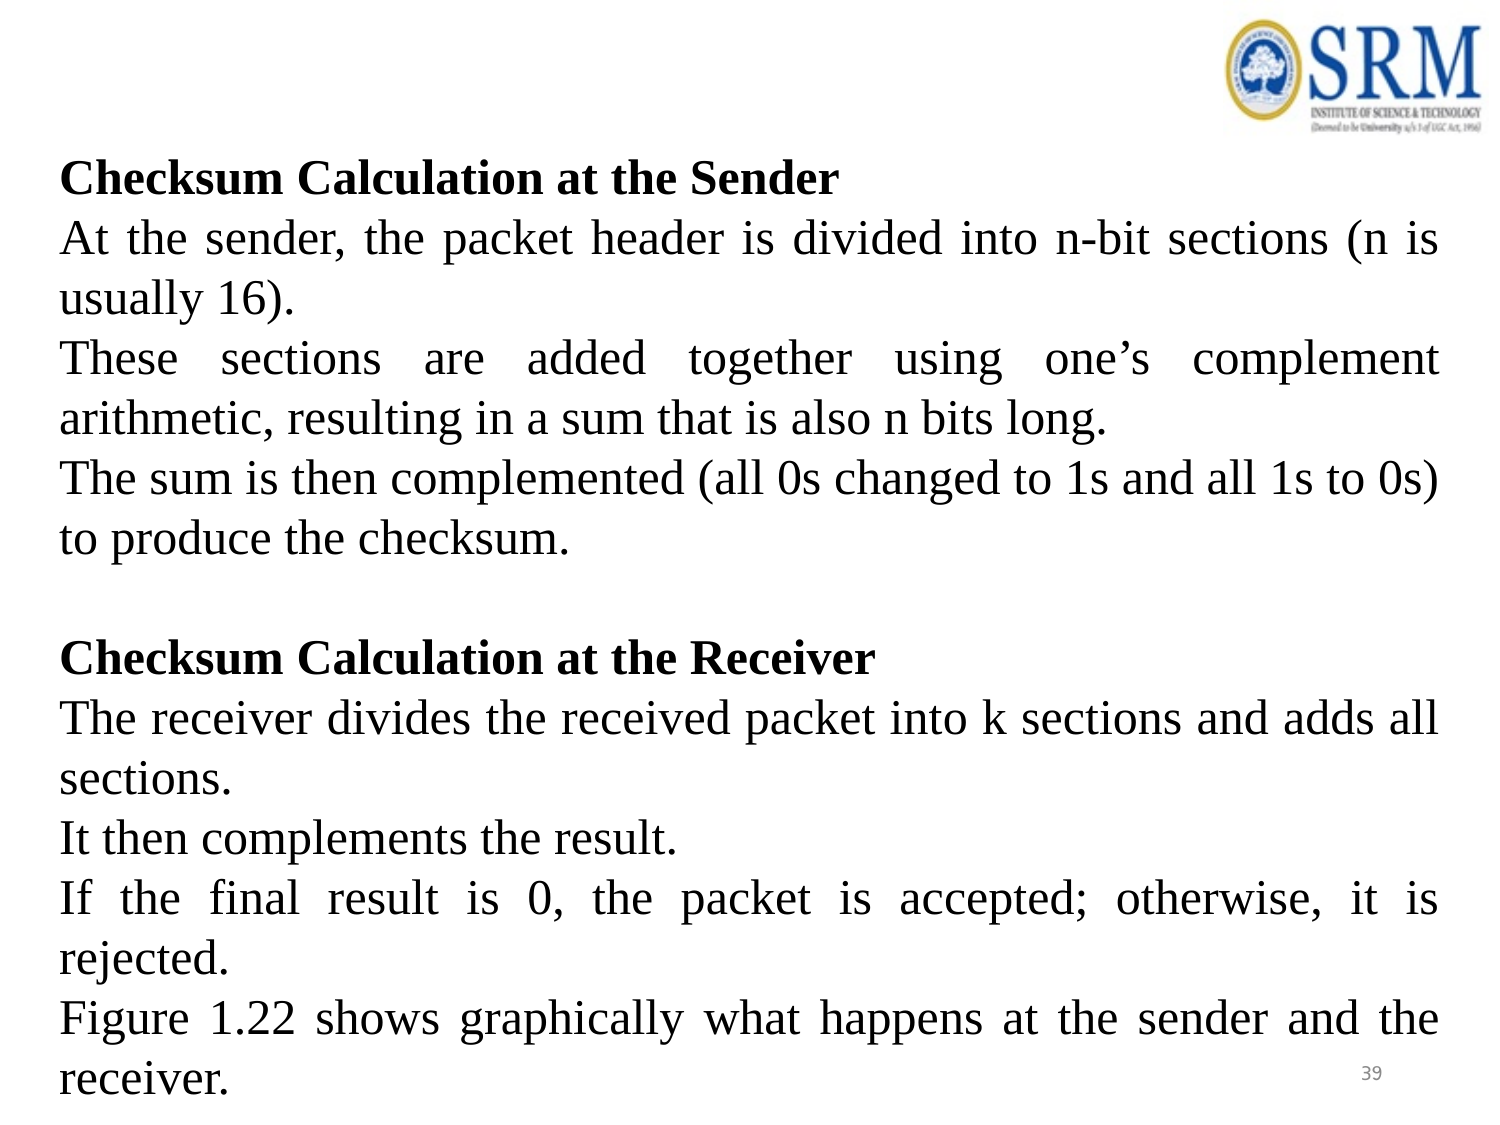

Checksum Calculation at the Sender
At the sender, the packet header is divided into n-bit sections (n is usually 16).
These sections are added together using one’s complement arithmetic, resulting in a sum that is also n bits long.
The sum is then complemented (all 0s changed to 1s and all 1s to 0s) to produce the checksum.

Checksum Calculation at the Receiver
The receiver divides the received packet into k sections and adds all sections.
It then complements the result.
If the final result is 0, the packet is accepted; otherwise, it is rejected.
Figure 1.22 shows graphically what happens at the sender and the receiver.
39